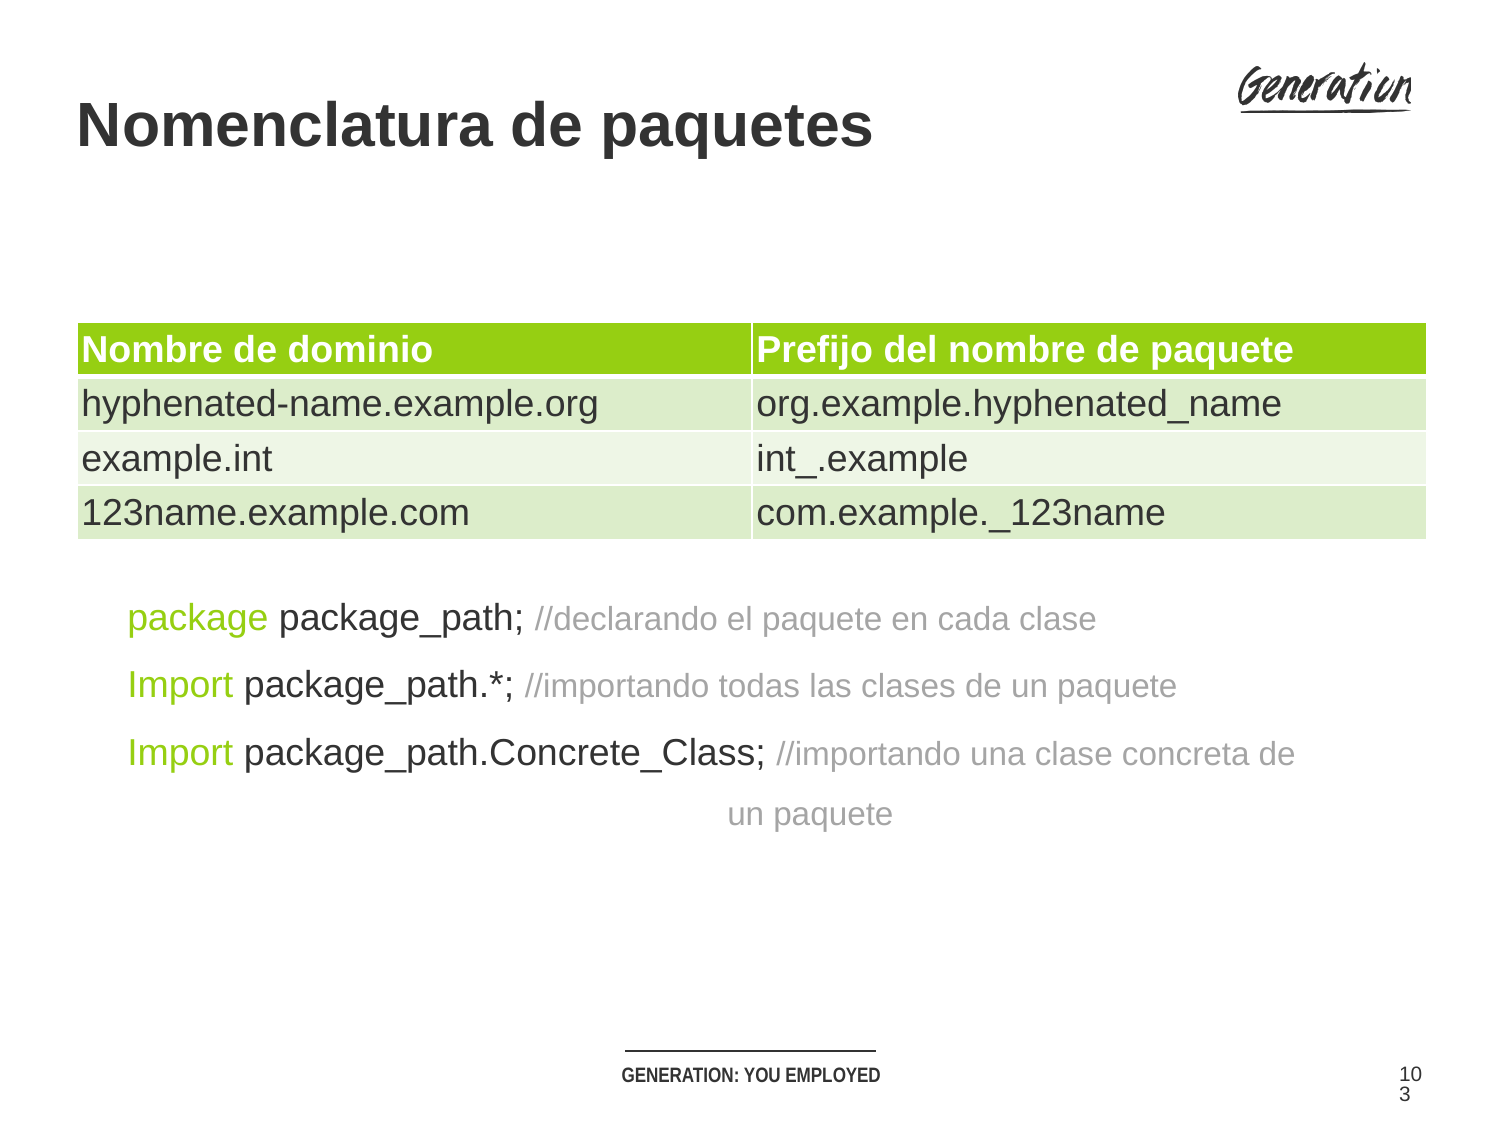

Nomenclatura de paquetes
| Nombre de dominio | Prefijo del nombre de paquete |
| --- | --- |
| hyphenated-name.example.org | org.example.hyphenated\_name |
| example.int | int\_.example |
| 123name.example.com | com.example.\_123name |
package package_path; //declarando el paquete en cada clase
Import package_path.*; //importando todas las clases de un paquete
Import package_path.Concrete_Class; //importando una clase concreta de 					un paquete